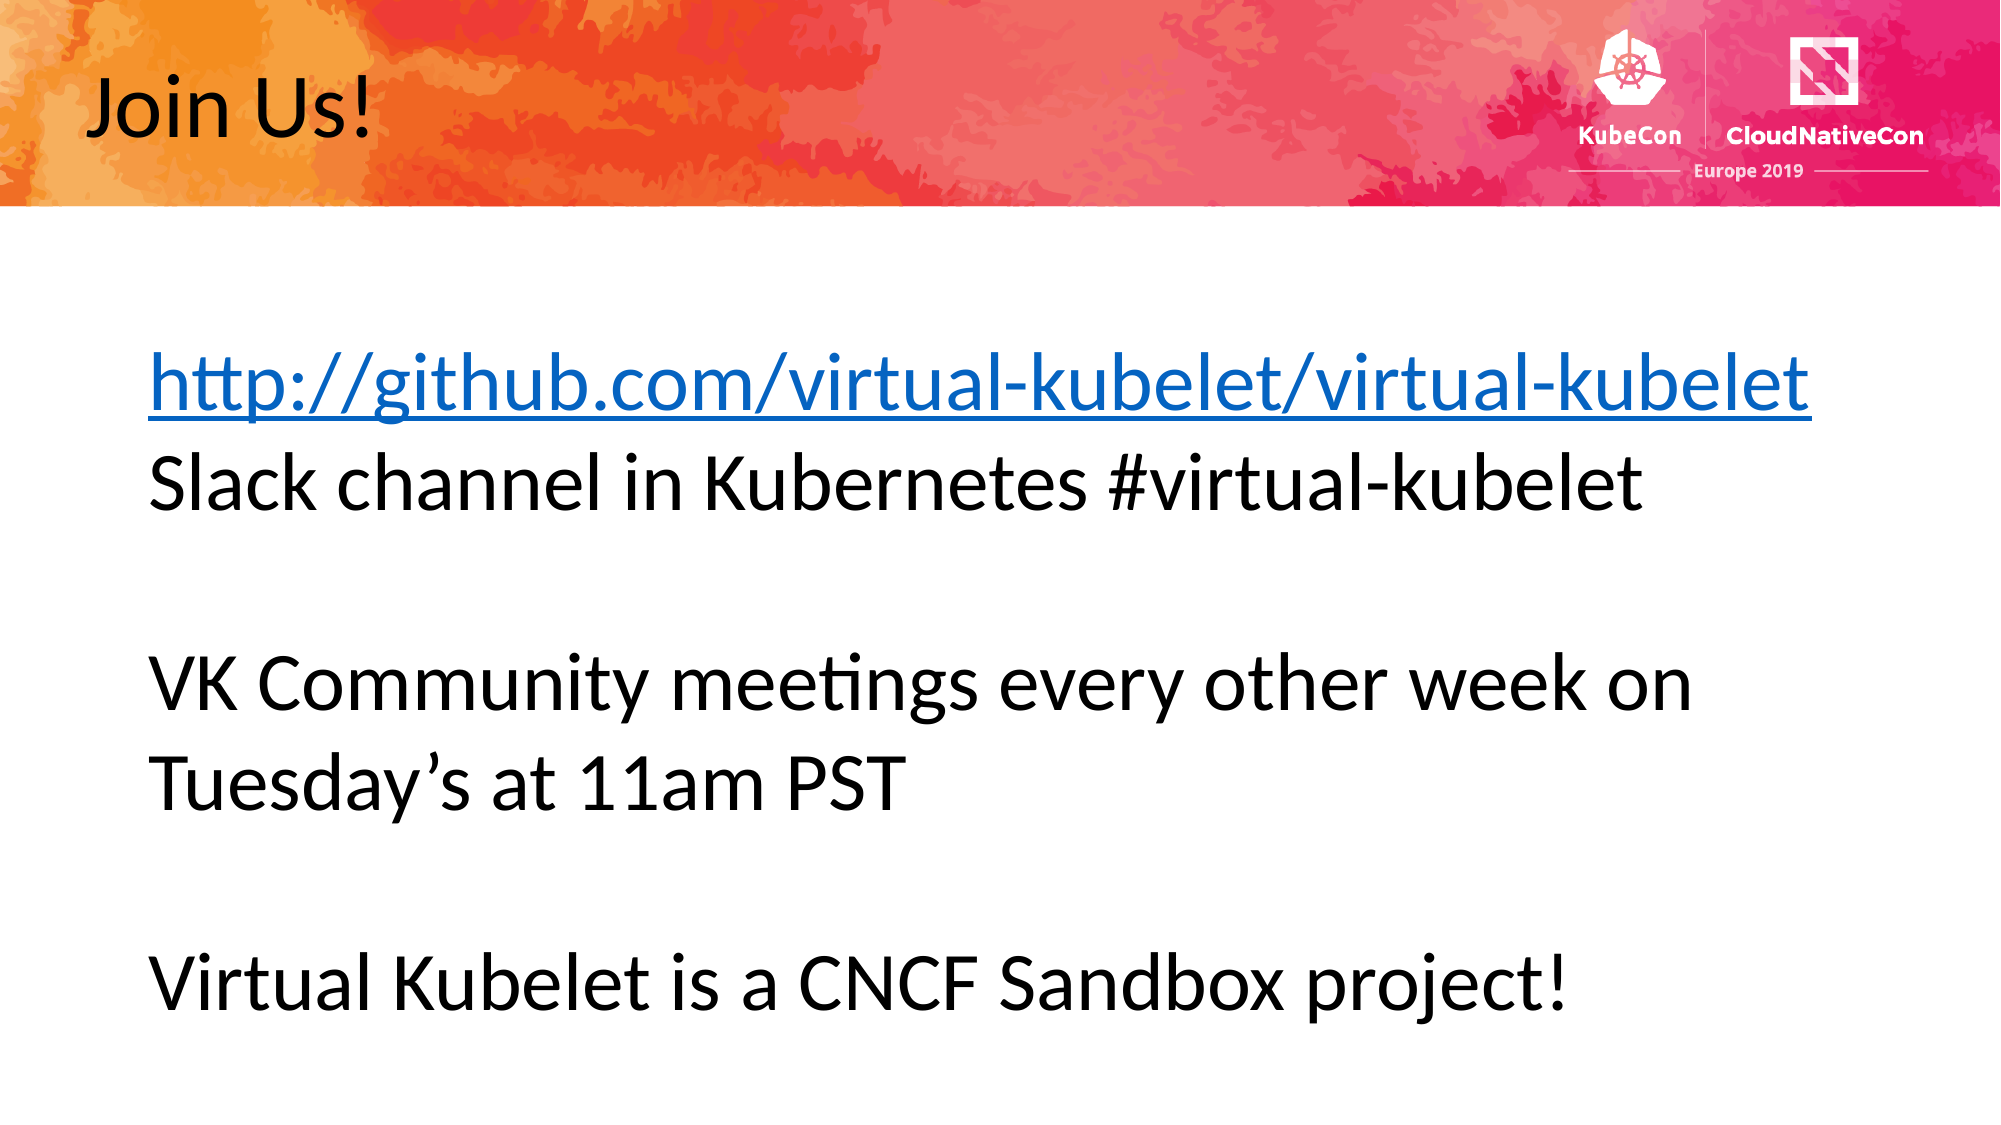

# Join Us!
http://github.com/virtual-kubelet/virtual-kubelet
Slack channel in Kubernetes #virtual-kubelet

VK Community meetings every other week on Tuesday’s at 11am PST

Virtual Kubelet is a CNCF Sandbox project!